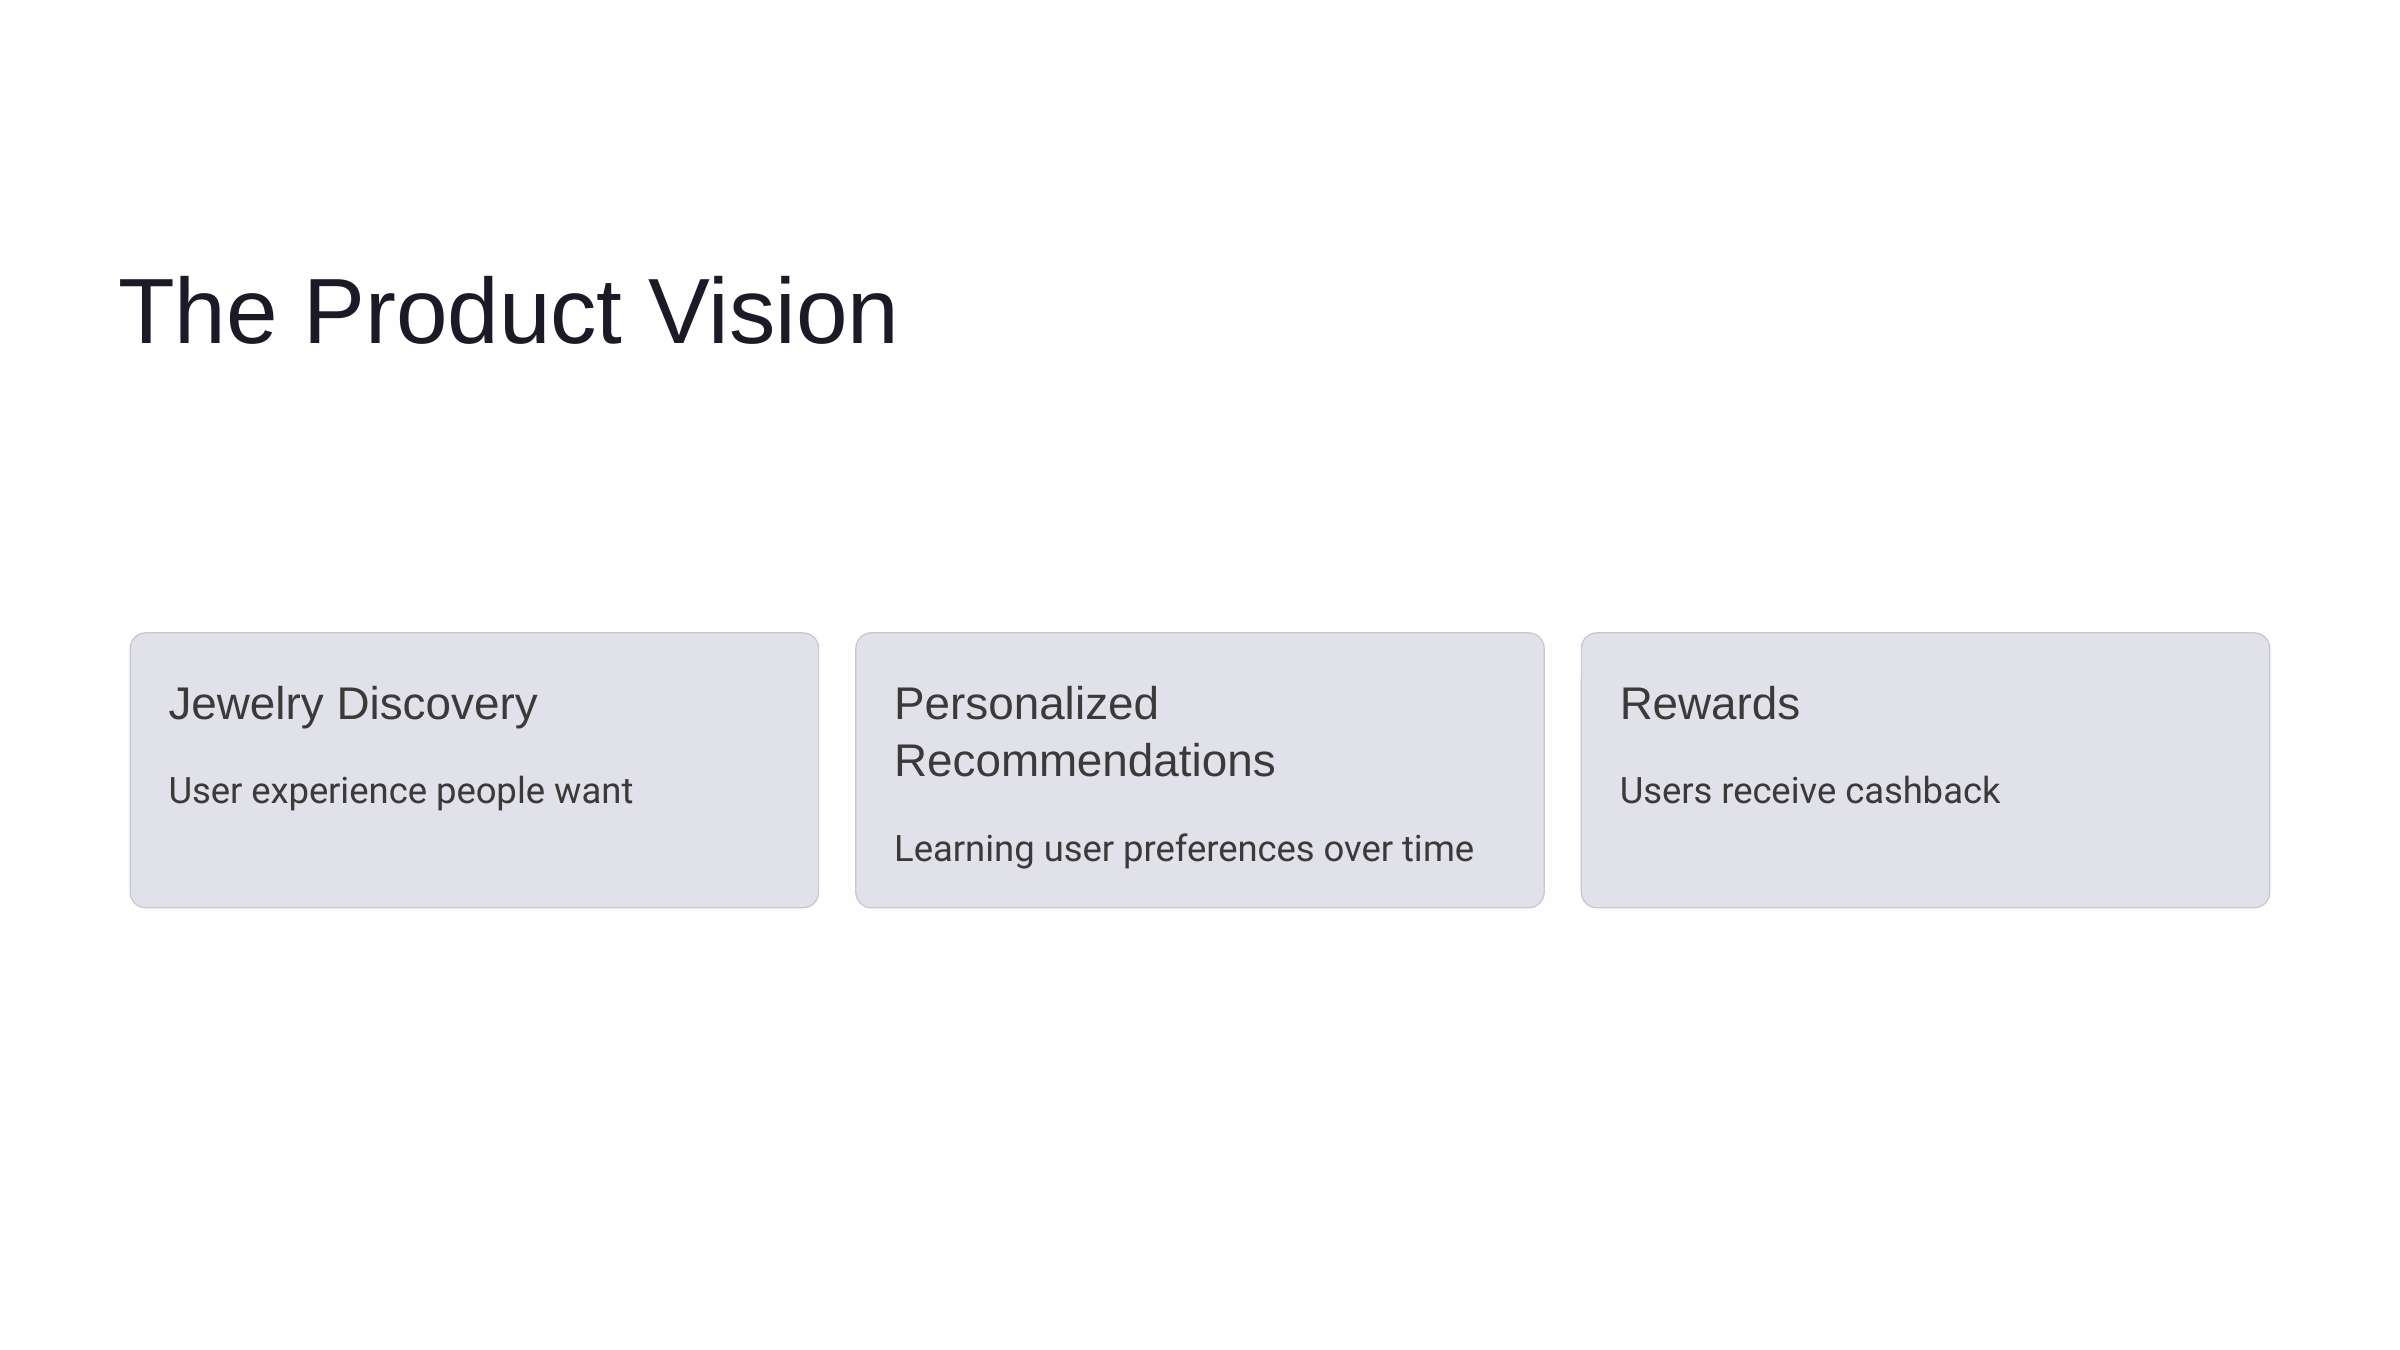

The Product Vision

Jewelry Discovery
Personalized Recommendations
Rewards
User experience people want
Users receive cashback
Learning user preferences over time